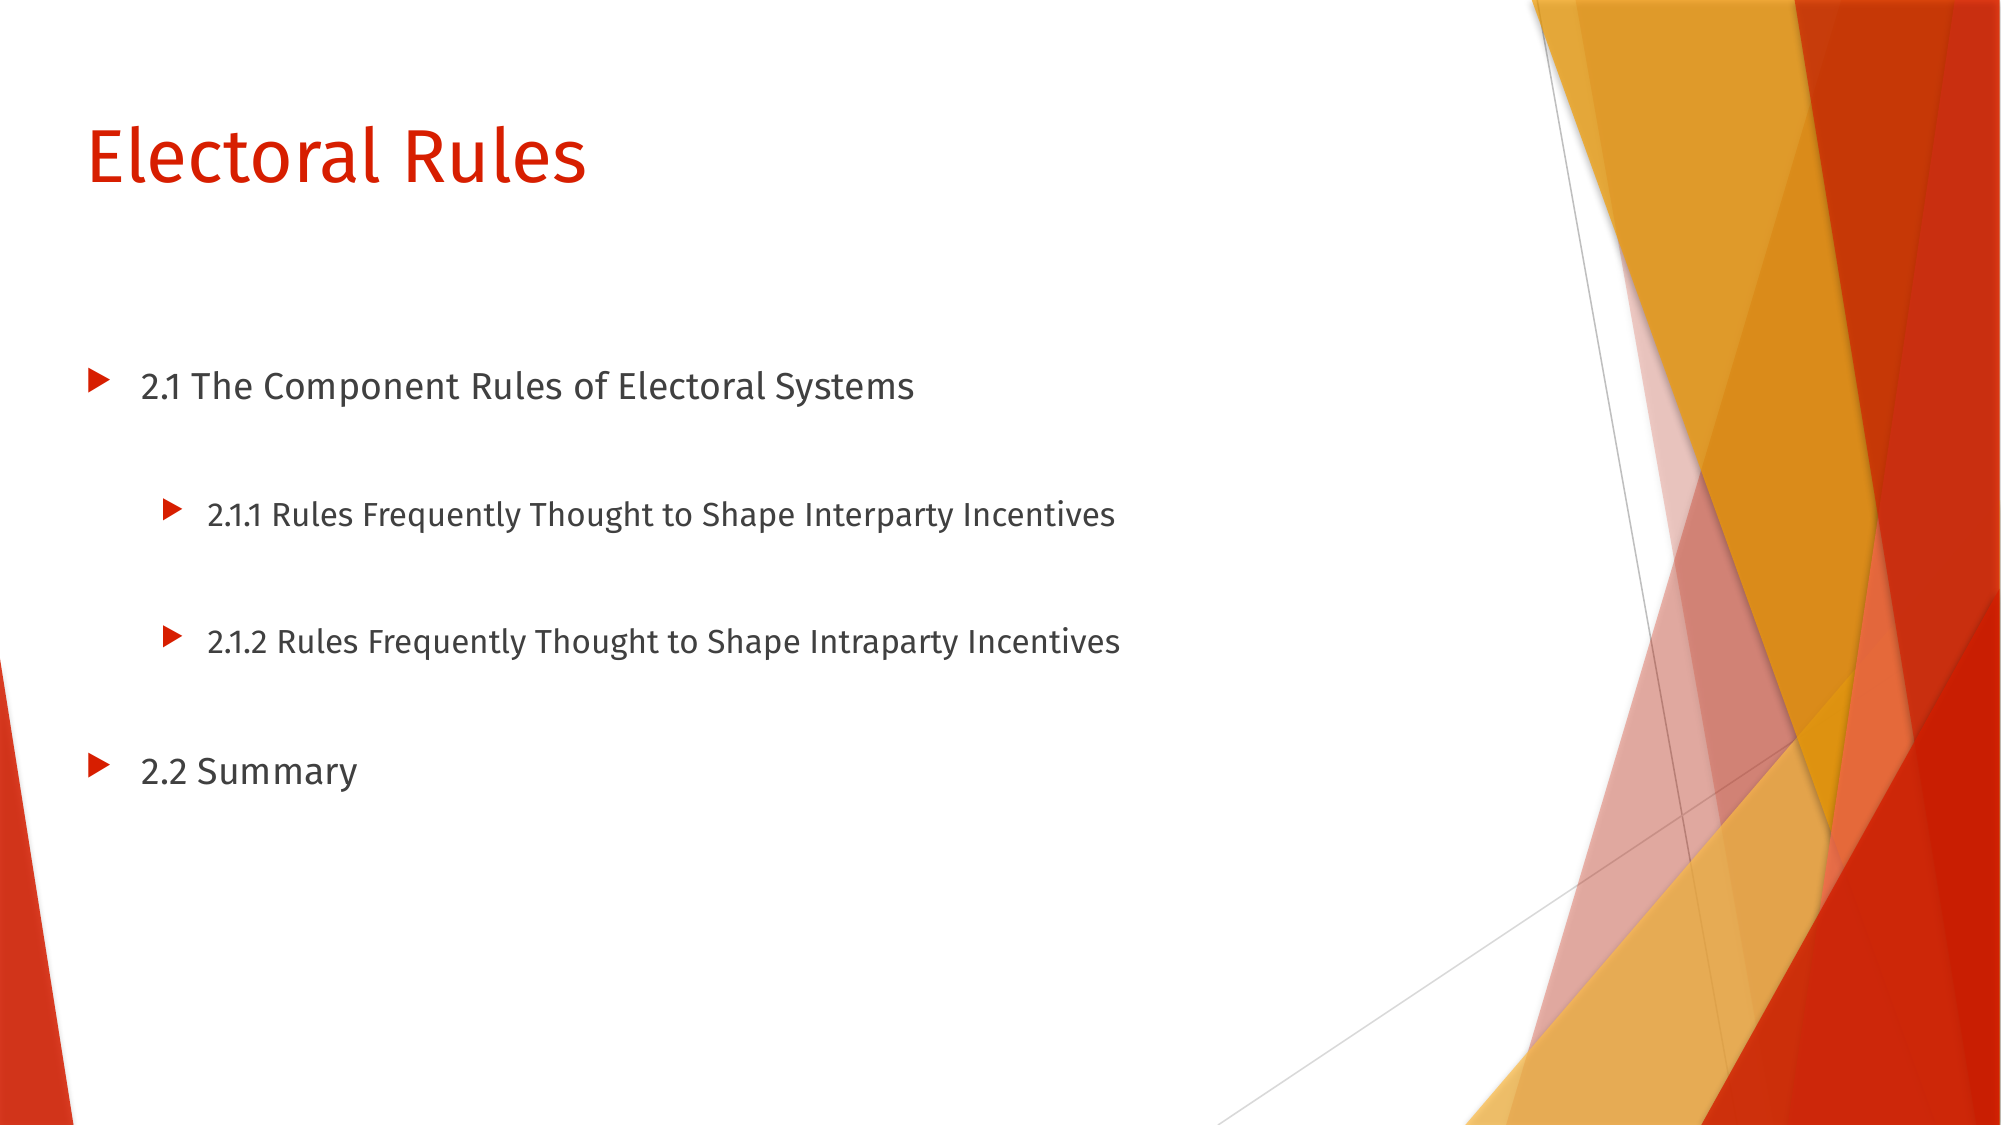

# Electoral Rules
2.1 The Component Rules of Electoral Systems

2.1.1 Rules Frequently Thought to Shape Interparty Incentives

2.1.2 Rules Frequently Thought to Shape Intraparty Incentives

2.2 Summary